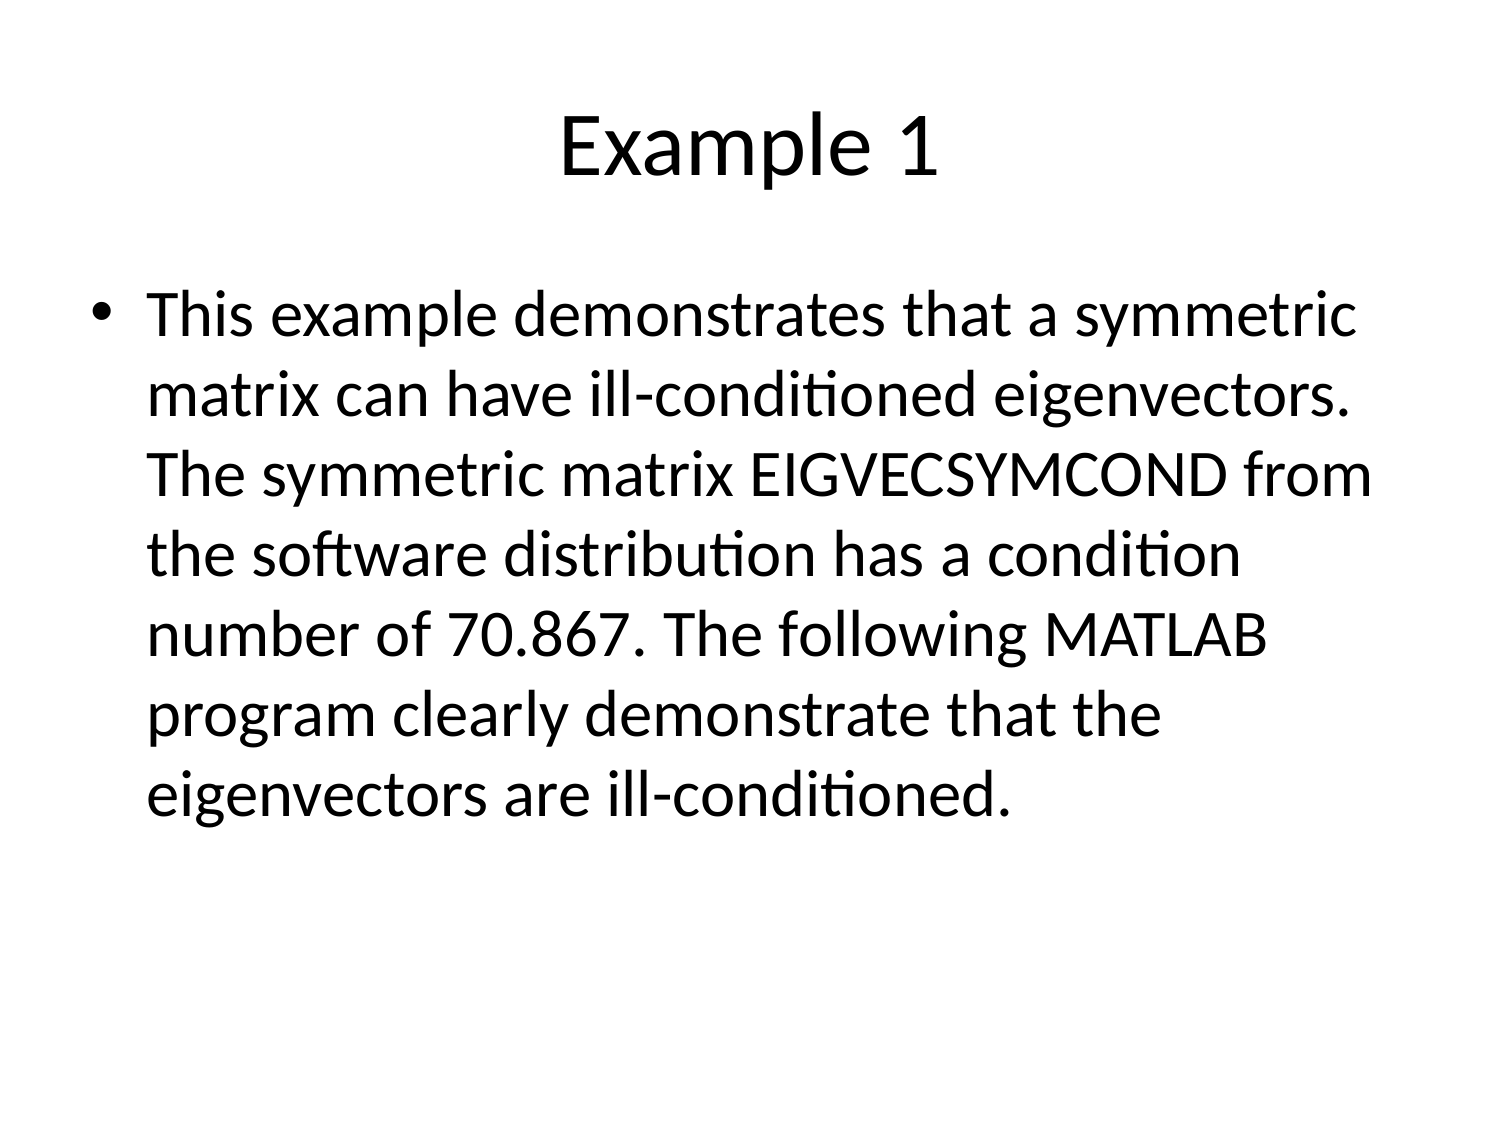

# Example 1
This example demonstrates that a symmetric matrix can have ill-conditioned eigenvectors. The symmetric matrix EIGVECSYMCOND from the software distribution has a condition number of 70.867. The following MATLAB program clearly demonstrate that the eigenvectors are ill-conditioned.